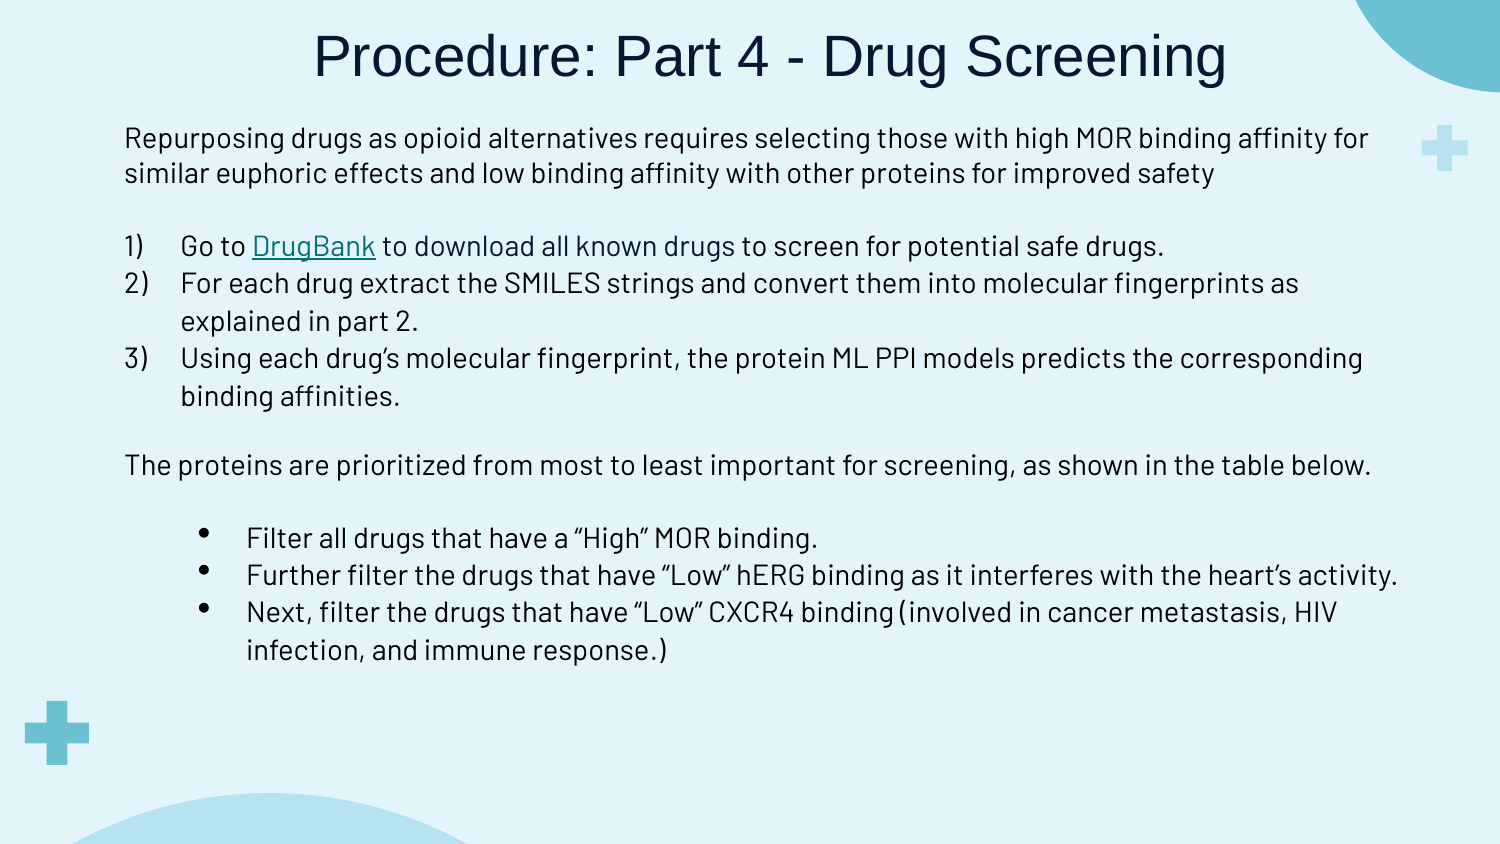

# Procedure: Part 4 - Drug Screening
Repurposing drugs as opioid alternatives requires selecting those with high MOR binding affinity for similar euphoric effects and low binding affinity with other proteins for improved safety

Go to DrugBank to download all known drugs to screen for potential safe drugs.
For each drug extract the SMILES strings and convert them into molecular fingerprints as explained in part 2.
Using each drug’s molecular fingerprint, the protein ML PPI models predicts the corresponding binding affinities.

The proteins are prioritized from most to least important for screening, as shown in the table below.

Filter all drugs that have a “High” MOR binding.
Further filter the drugs that have “Low” hERG binding as it interferes with the heart’s activity.
Next, filter the drugs that have “Low” CXCR4 binding (involved in cancer metastasis, HIV infection, and immune response.)